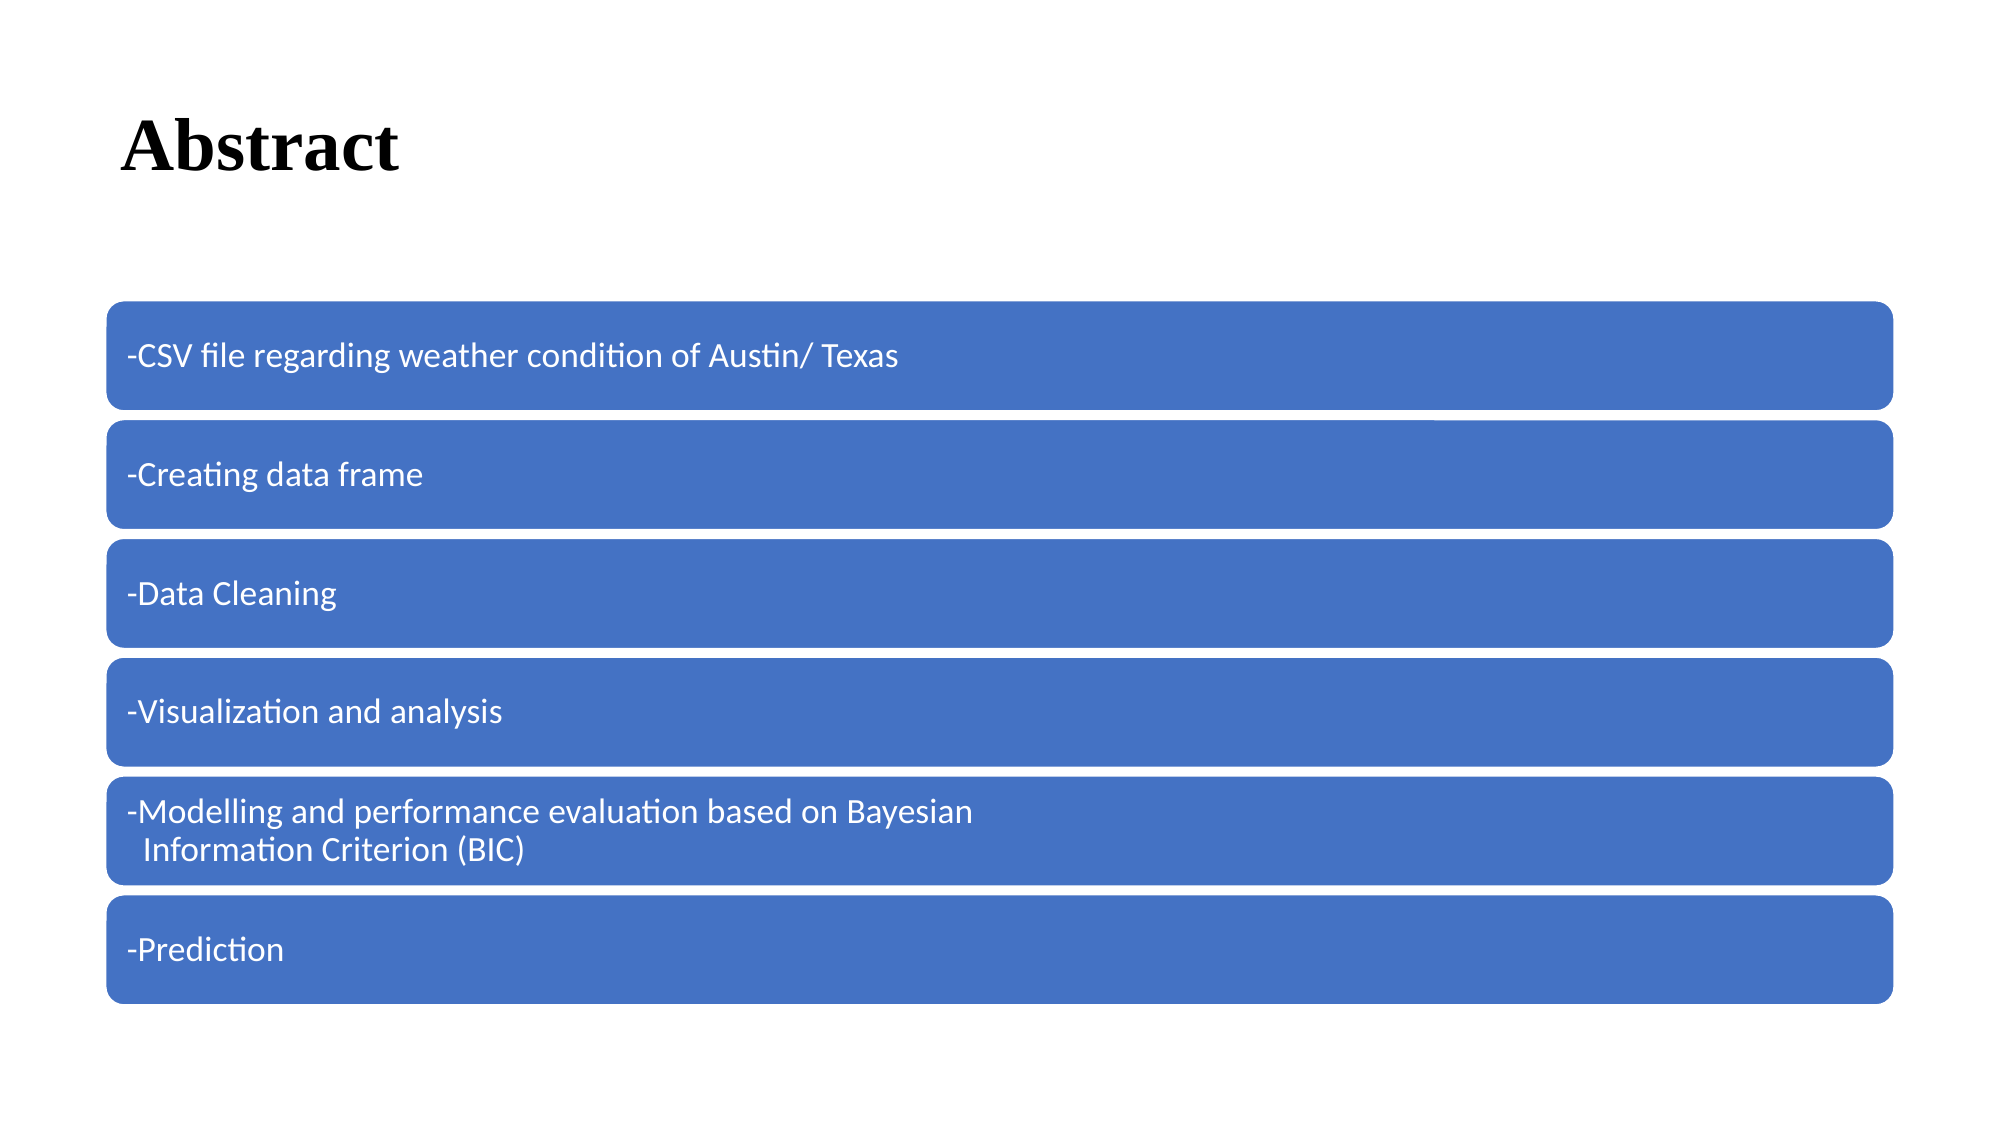

# Abstract
-CSV file regarding weather condition of Austin/ Texas
-Creating data frame
-Data Cleaning
-Visualization and analysis
-Modelling and performance evaluation based on Bayesian
  Information Criterion (BIC)
-Prediction